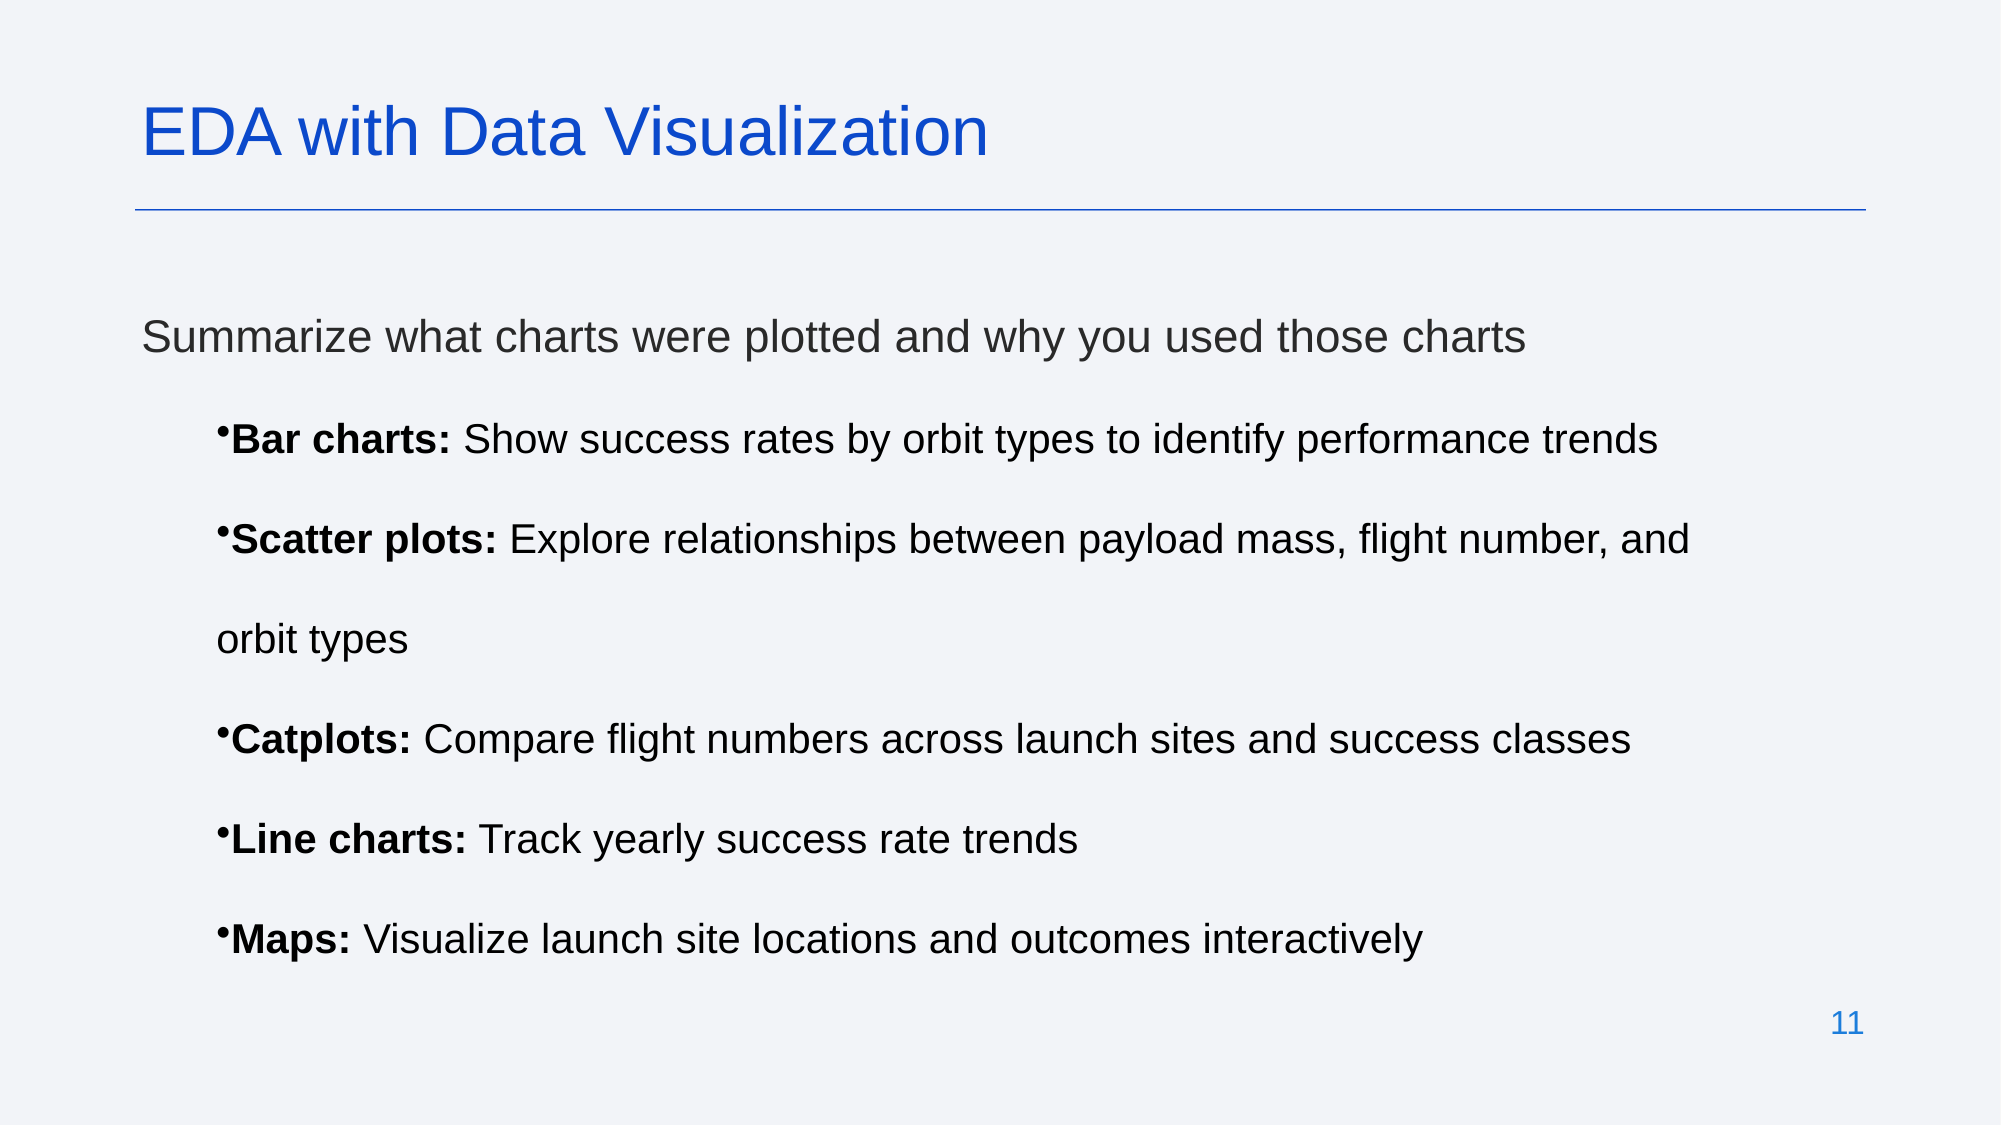

EDA with Data Visualization
Summarize what charts were plotted and why you used those charts
Bar charts: Show success rates by orbit types to identify performance trends
Scatter plots: Explore relationships between payload mass, flight number, and orbit types
Catplots: Compare flight numbers across launch sites and success classes
Line charts: Track yearly success rate trends
Maps: Visualize launch site locations and outcomes interactively

11